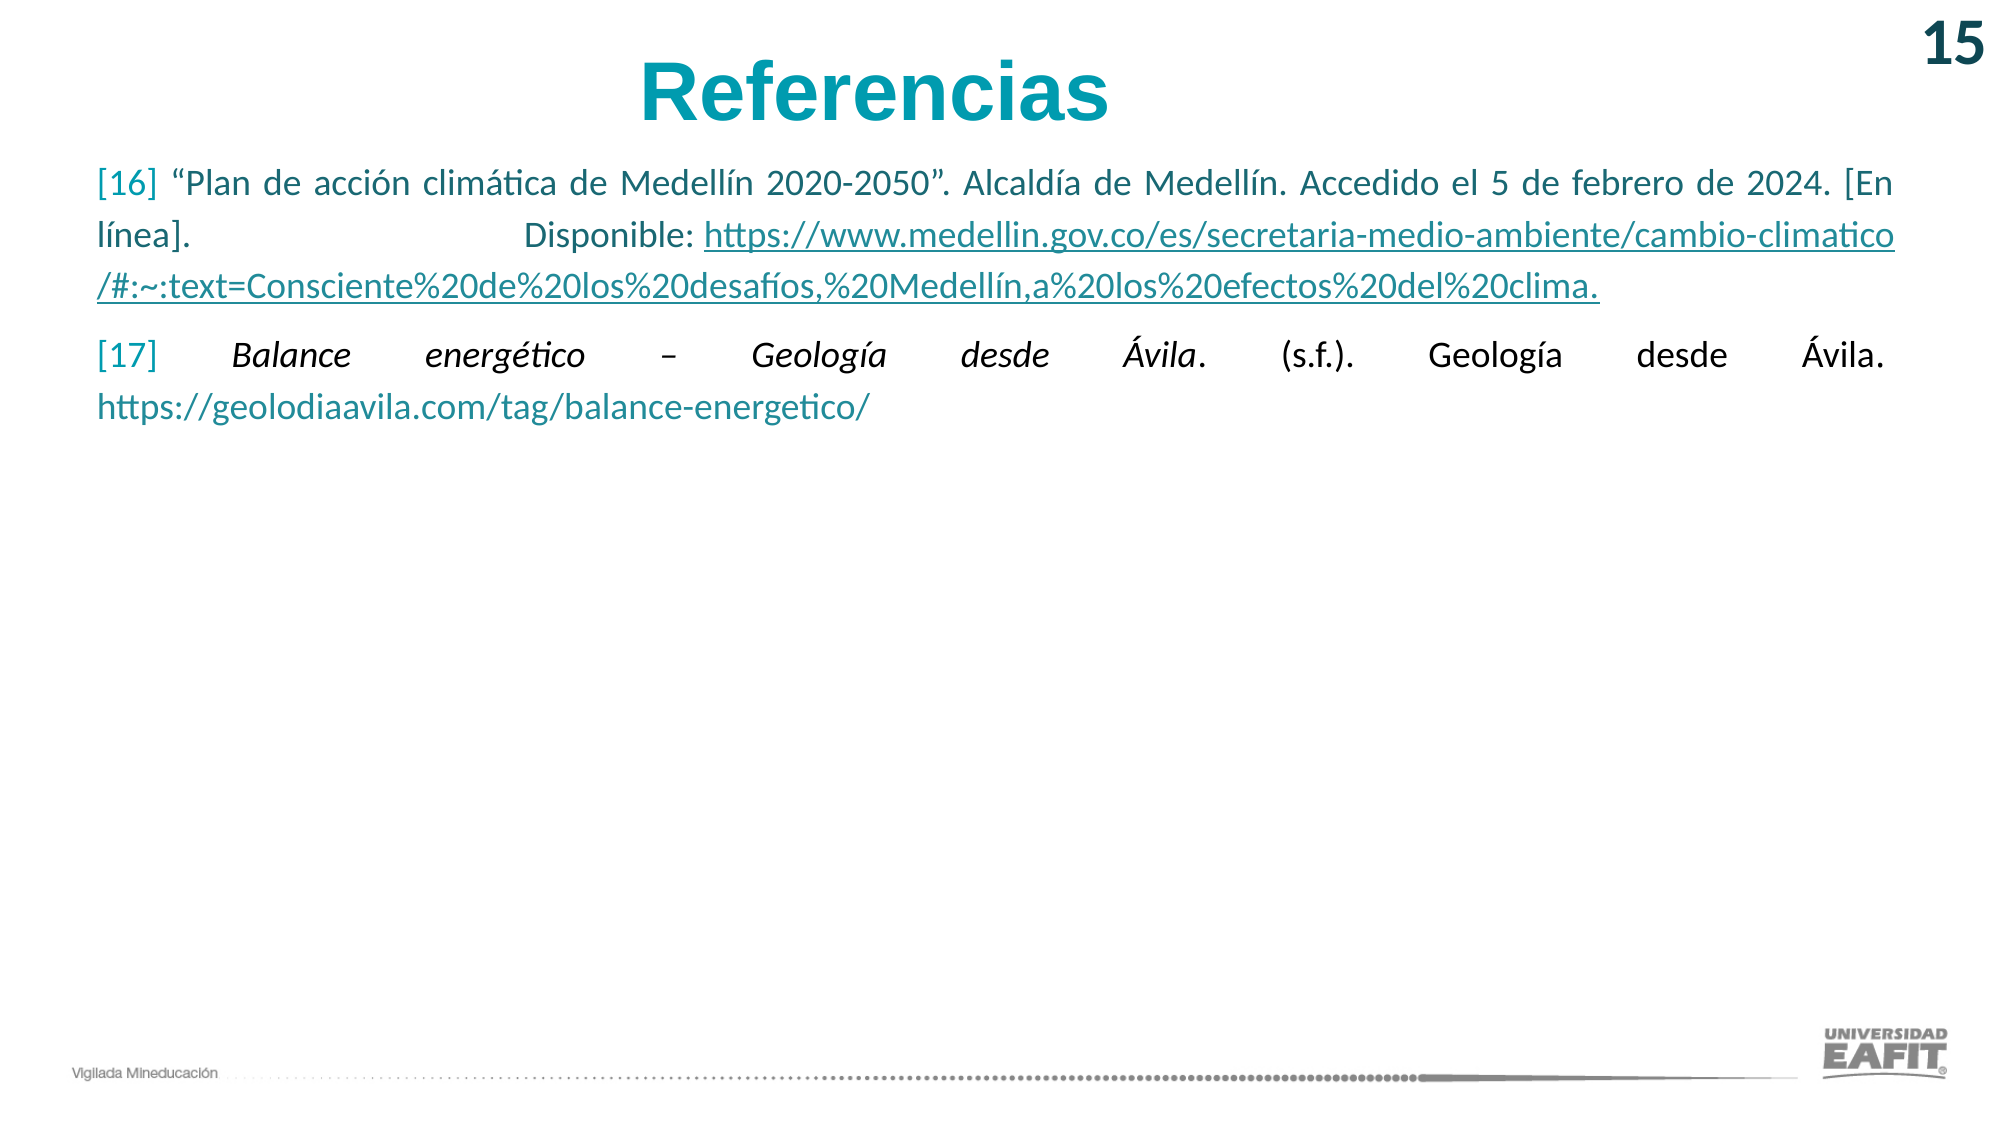

15
Referencias
[16] “Plan de acción climática de Medellín 2020-2050”. Alcaldía de Medellín. Accedido el 5 de febrero de 2024. [En línea]. Disponible: https://www.medellin.gov.co/es/secretaria-medio-ambiente/cambio-climatico/#:~:text=Consciente%20de%20los%20desafíos,%20Medellín,a%20los%20efectos%20del%20clima.
[17] Balance energético – Geología desde Ávila. (s.f.). Geología desde Ávila. https://geolodiaavila.com/tag/balance-energetico/